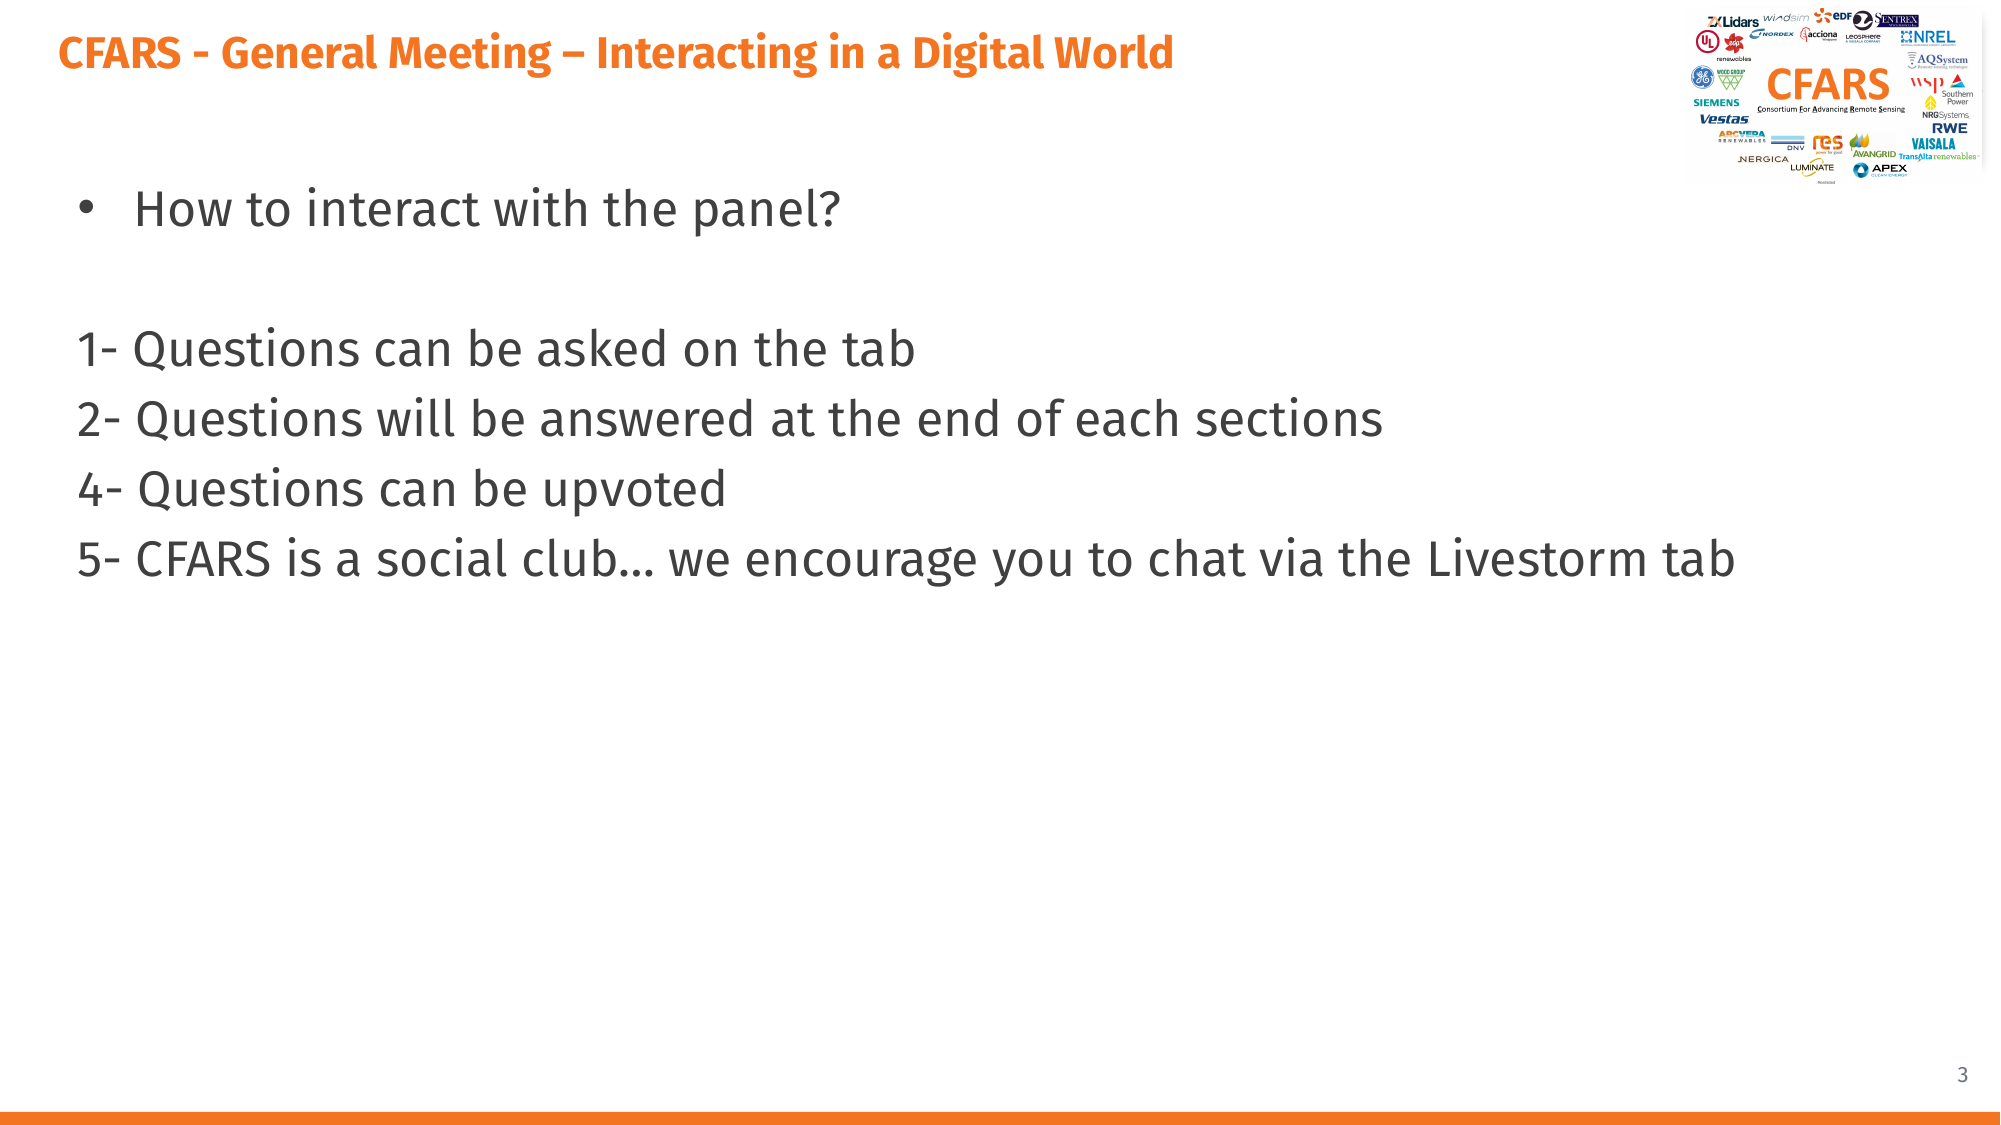

# CFARS - General Meeting – Interacting in a Digital World
How to interact with the panel?

1- Questions can be asked on the tab
2- Questions will be answered at the end of each sections
4- Questions can be upvoted
5- CFARS is a social club… we encourage you to chat via the Livestorm tab
3